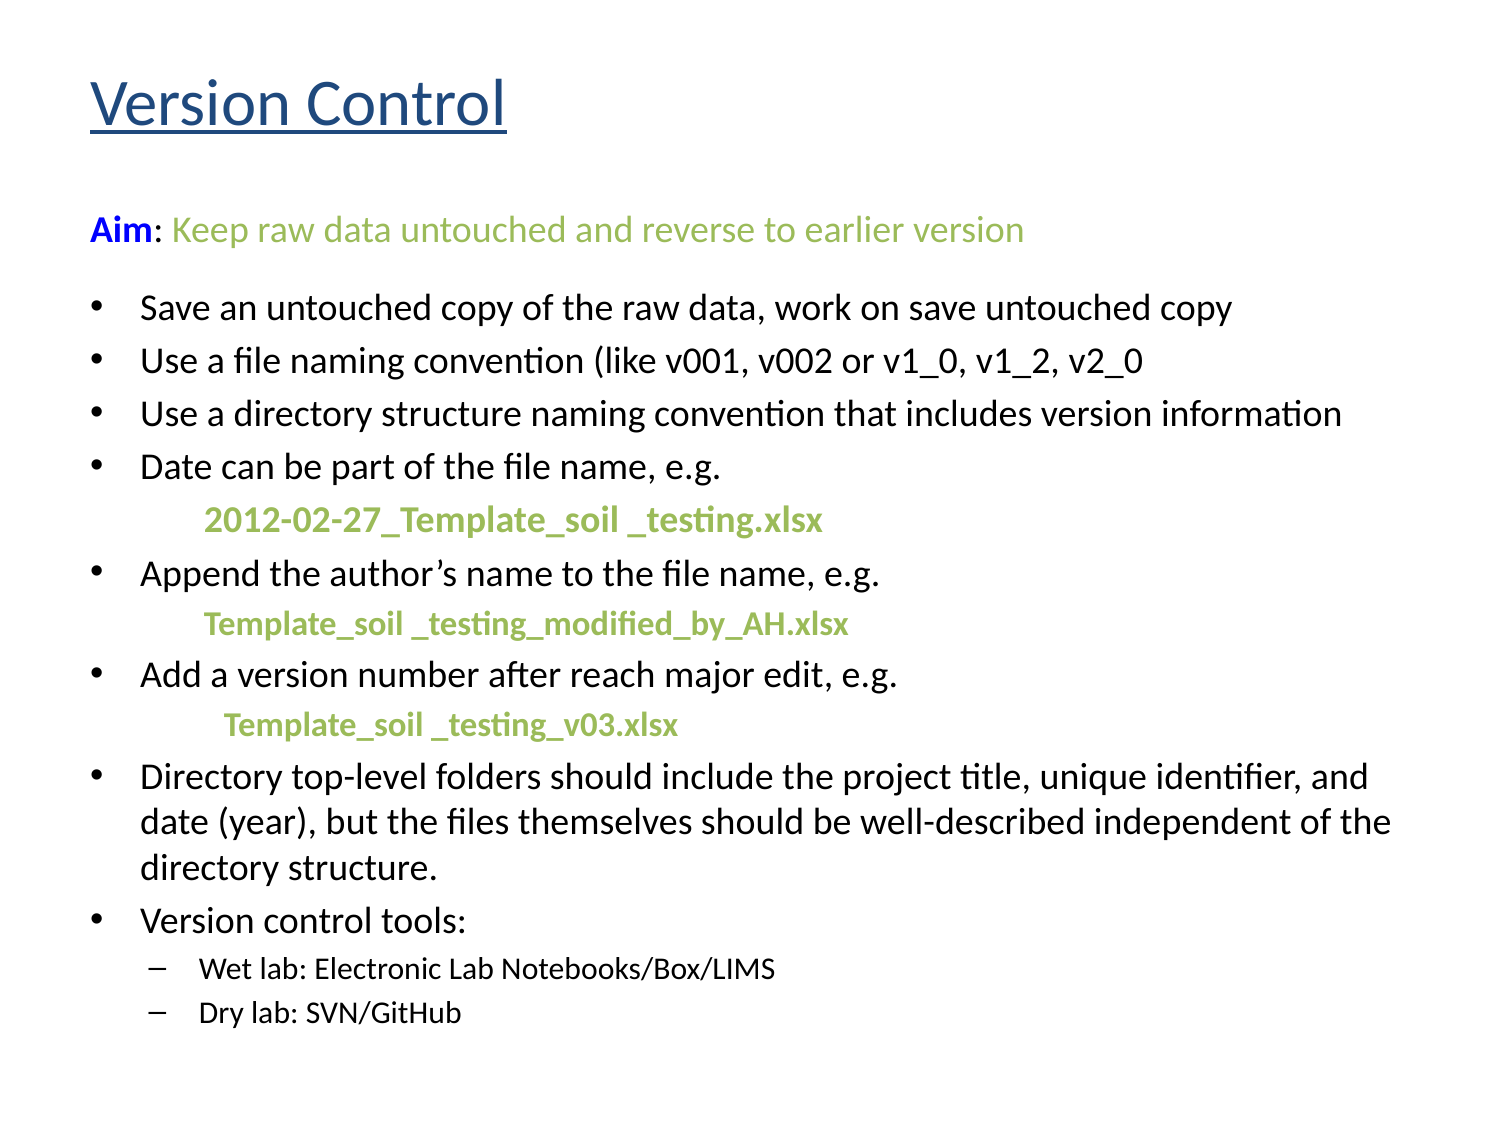

# Version Control
Aim: Keep raw data untouched and reverse to earlier version

Save an untouched copy of the raw data, work on save untouched copy
Use a file naming convention (like v001, v002 or v1_0, v1_2, v2_0
Use a directory structure naming convention that includes version information
Date can be part of the file name, e.g.
		2012-02-27_Template_soil _testing.xlsx
Append the author’s name to the file name, e.g.
		Template_soil _testing_modified_by_AH.xlsx
Add a version number after reach major edit, e.g.
Template_soil _testing_v03.xlsx
Directory top-level folders should include the project title, unique identifier, and date (year), but the files themselves should be well-described independent of the directory structure.
Version control tools:
Wet lab: Electronic Lab Notebooks/Box/LIMS
Dry lab: SVN/GitHub